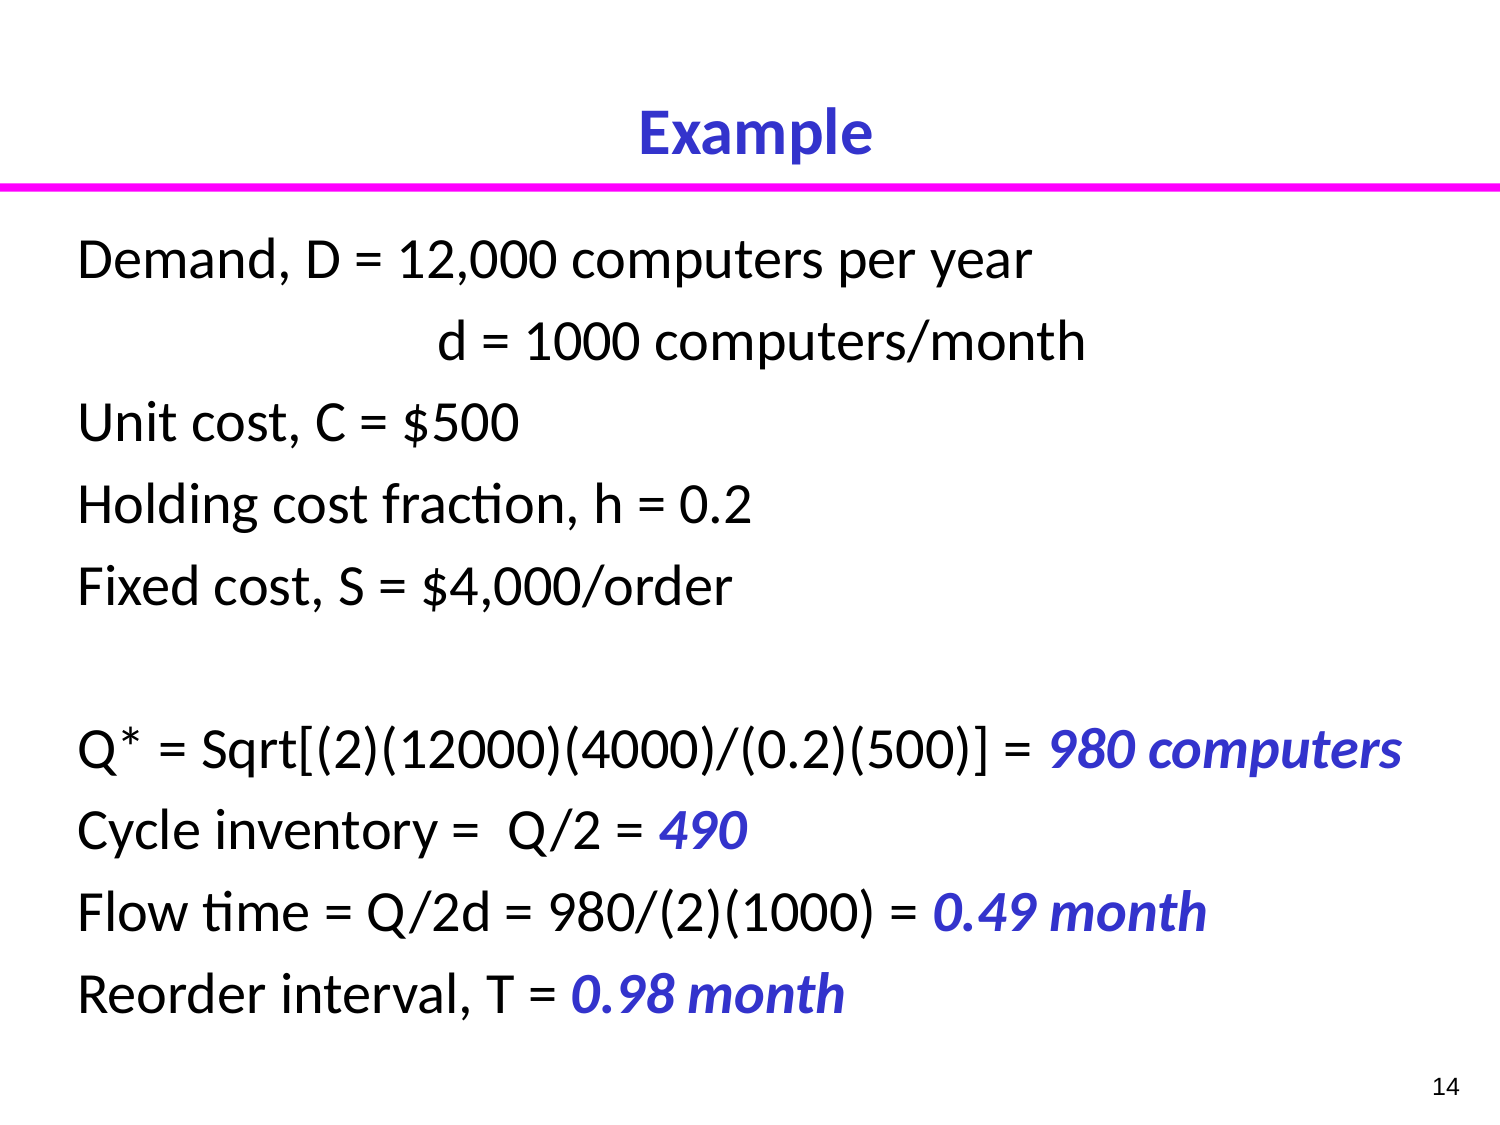

# Example
Demand, D = 12,000 computers per year
d = 1000 computers/month
Unit cost, C = $500
Holding cost fraction, h = 0.2
Fixed cost, S = $4,000/order

Q* = Sqrt[(2)(12000)(4000)/(0.2)(500)] = 980 computers
Cycle inventory =  Q/2 = 490
Flow time = Q/2d = 980/(2)(1000) = 0.49 month
Reorder interval, T = 0.98 month
14